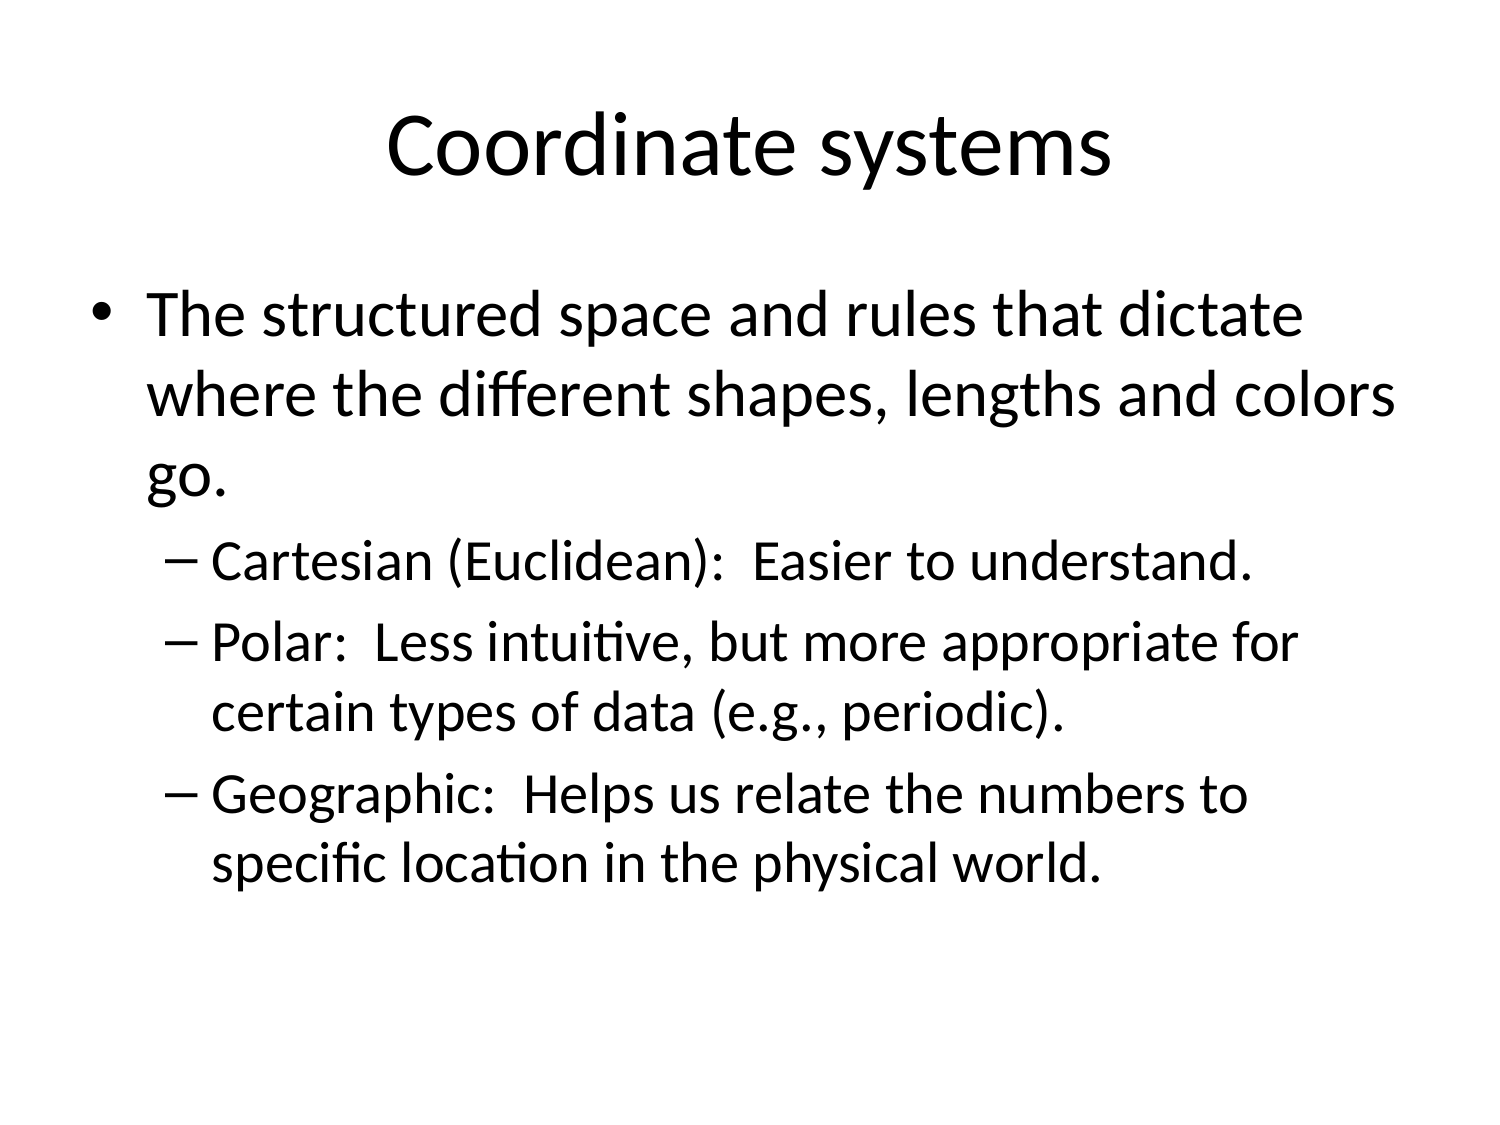

# Coordinate systems
The structured space and rules that dictate where the different shapes, lengths and colors go.
Cartesian (Euclidean):  Easier to understand.
Polar:  Less intuitive, but more appropriate for certain types of data (e.g., periodic).
Geographic:  Helps us relate the numbers to specific location in the physical world.